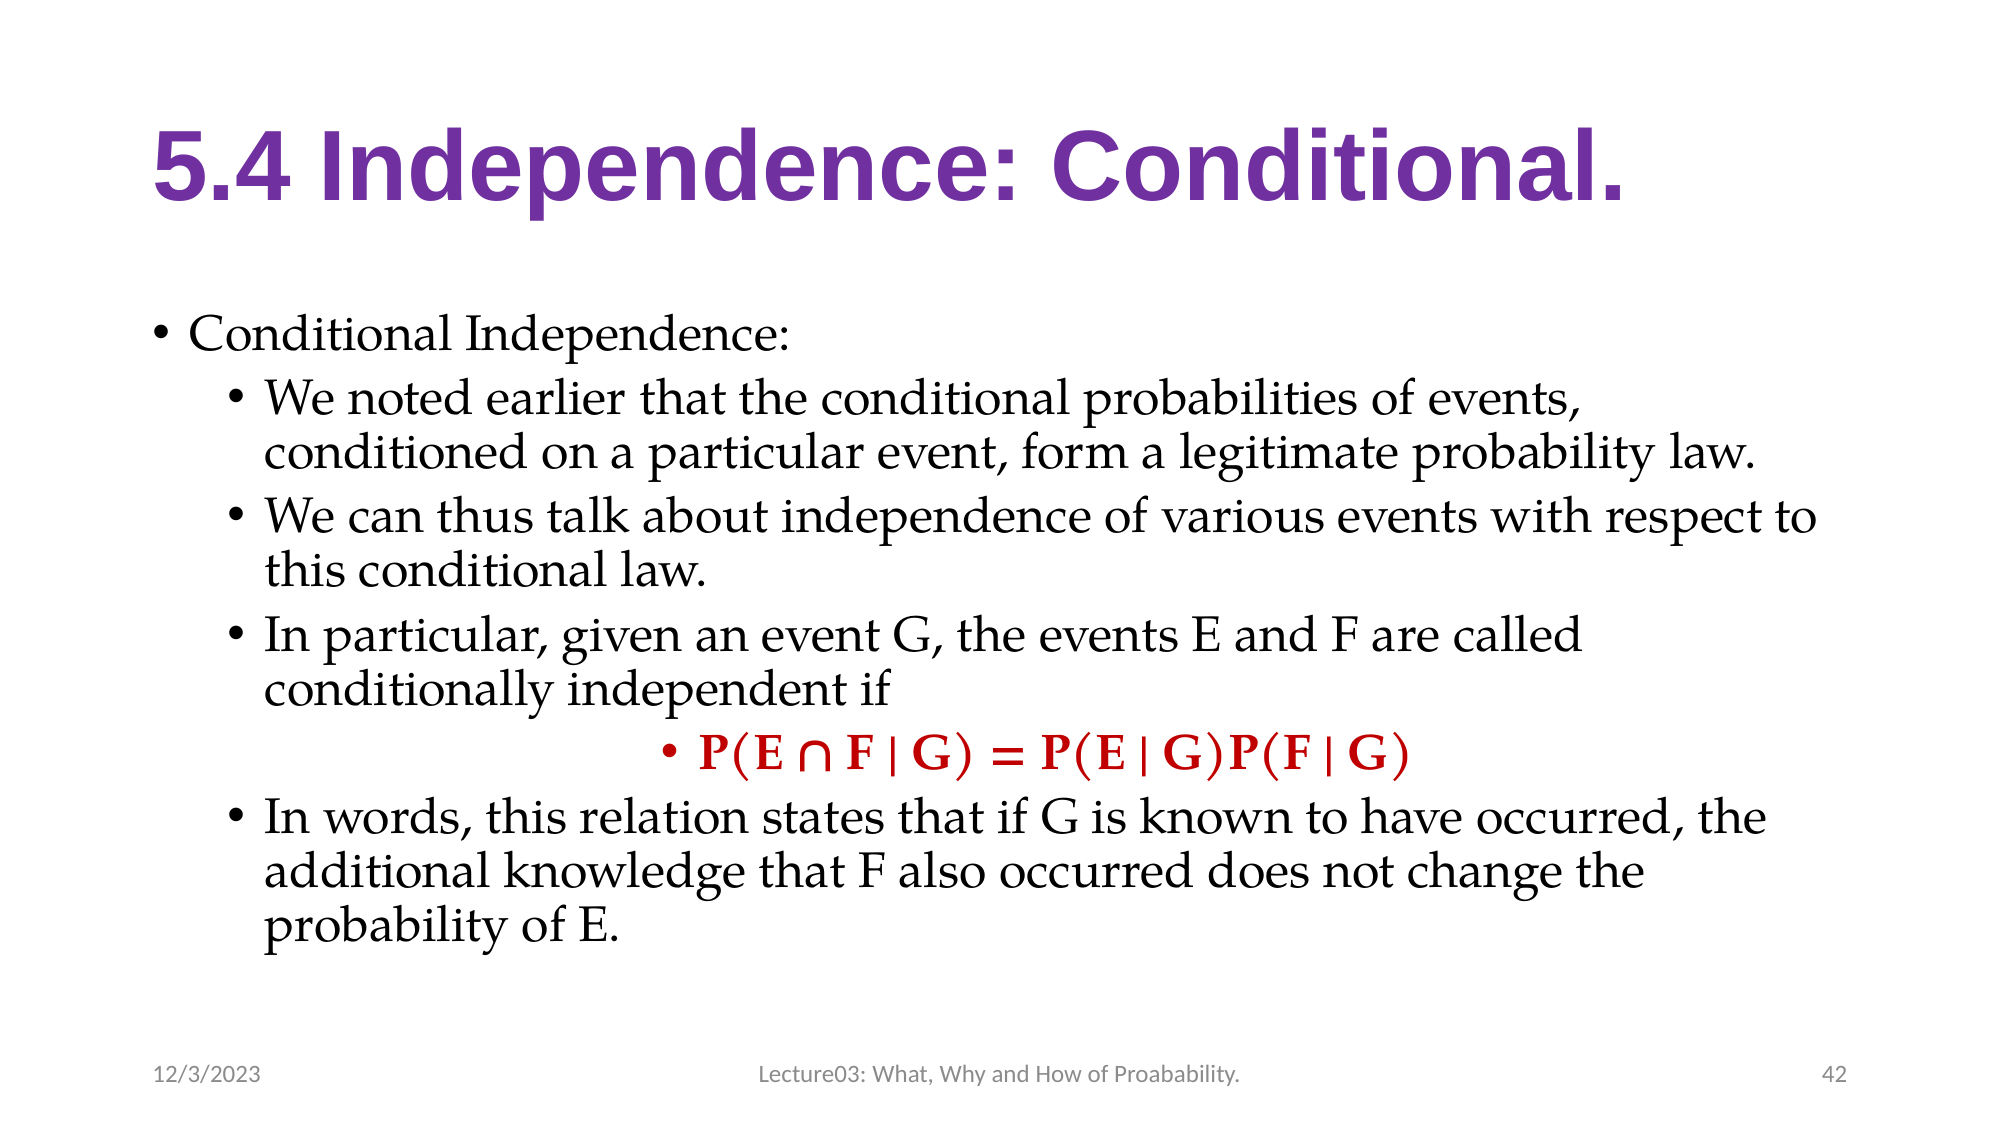

# 5.4 Independence: Conditional.
Conditional Independence:
We noted earlier that the conditional probabilities of events, conditioned on a particular event, form a legitimate probability law.
We can thus talk about independence of various events with respect to this conditional law.
In particular, given an event G, the events E and F are called conditionally independent if
P(E ∩ F | G) = P(E | G)P(F | G)
In words, this relation states that if G is known to have occurred, the additional knowledge that F also occurred does not change the probability of E.
12/3/2023
Lecture03: What, Why and How of Proabability.
42